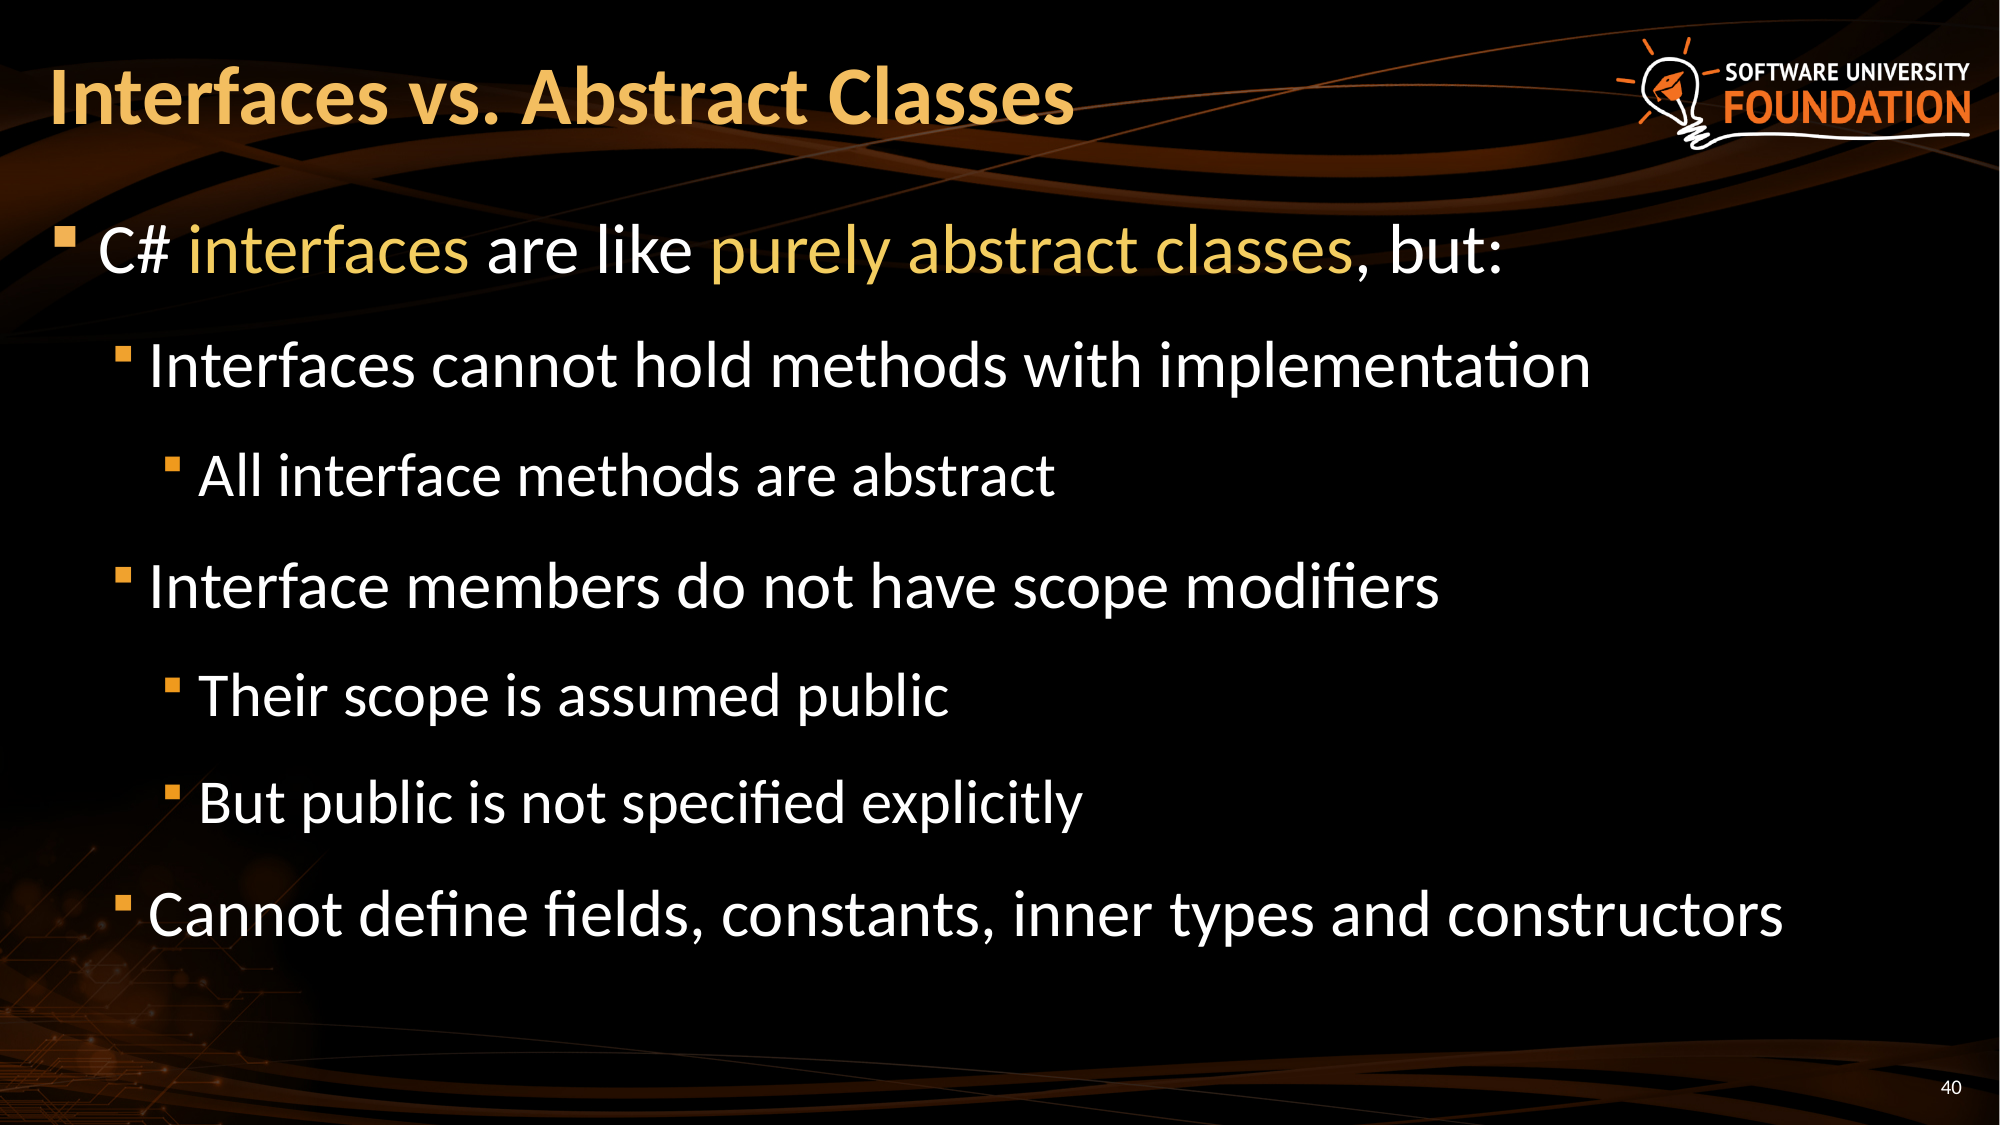

# Interfaces vs. Abstract Classes
C# interfaces are like purely abstract classes, but:
Interfaces cannot hold methods with implementation
All interface methods are abstract
Interface members do not have scope modifiers
Their scope is assumed public
But public is not specified explicitly
Cannot define fields, constants, inner types and constructors
40